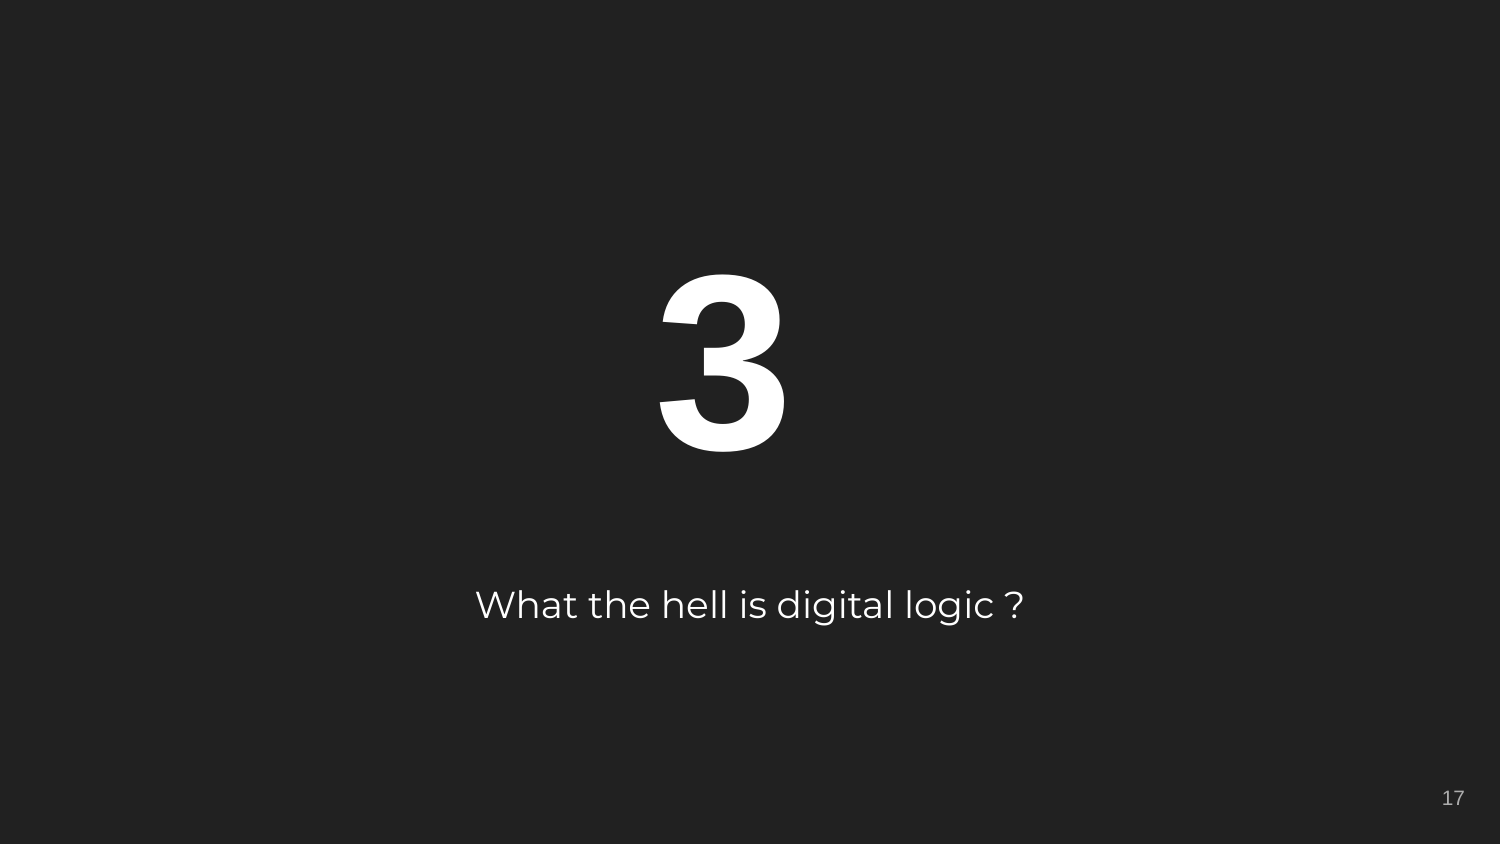

3
What the hell is digital logic ?
17